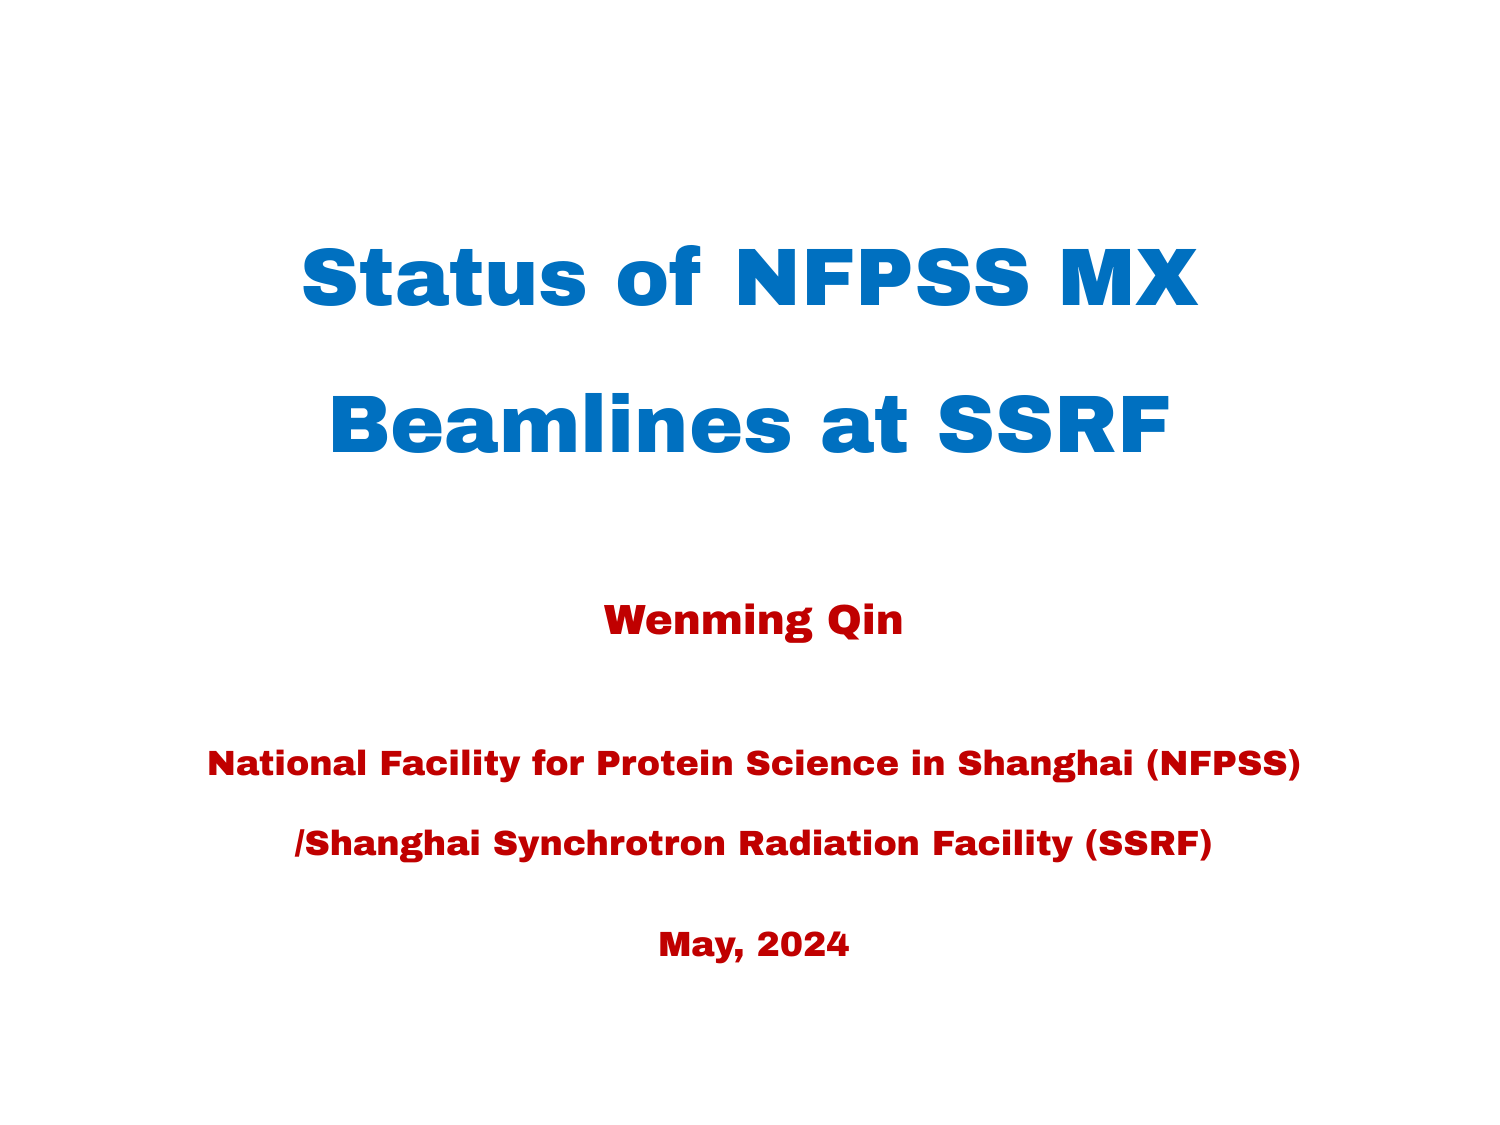

# Status of NFPSS MX Beamlines at SSRF
Wenming Qin

National Facility for Protein Science in Shanghai (NFPSS)
/Shanghai Synchrotron Radiation Facility (SSRF)

May, 2024